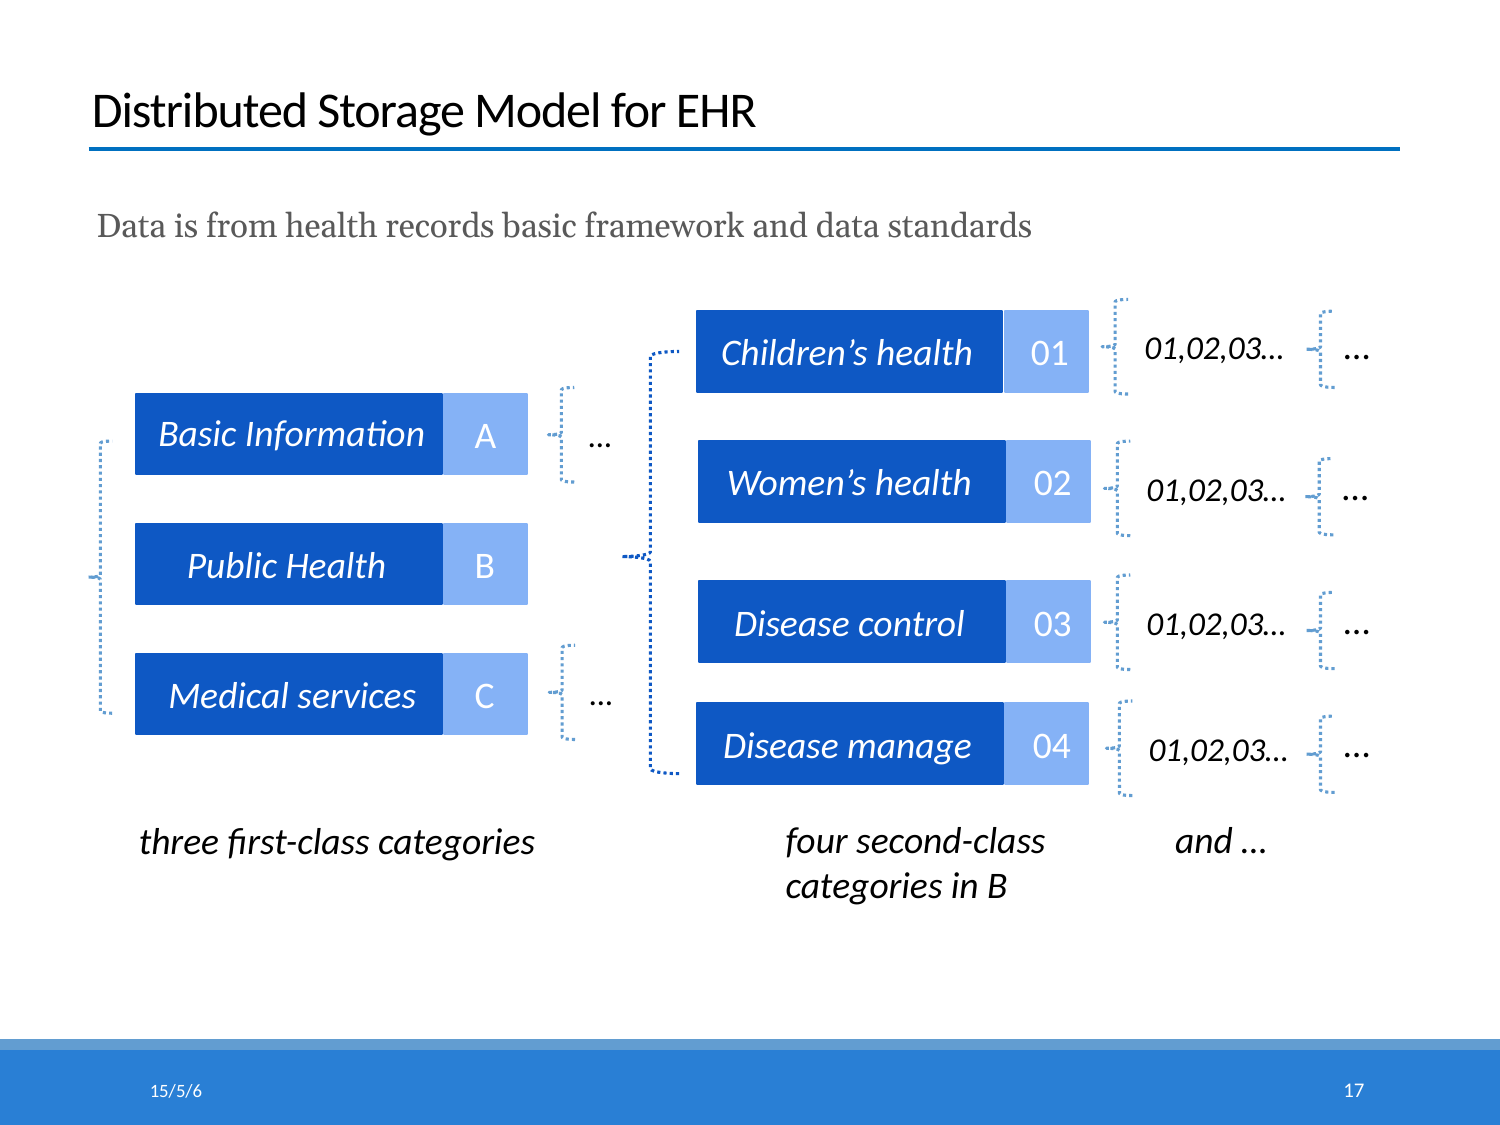

# Distributed Storage Model for EHR
Data is from health records basic framework and data standards

Children’s health

01

…
01,02,03…

Basic Information

A
…

Women’s health

02

…

01,02,03…

Public Health

B
B

Disease control

03
…

01,02,03…

Medical services

C
…
C

Disease manage

04
…

01,02,03…
four second-class categories in B
and …
three first-class categories
15/5/6
17